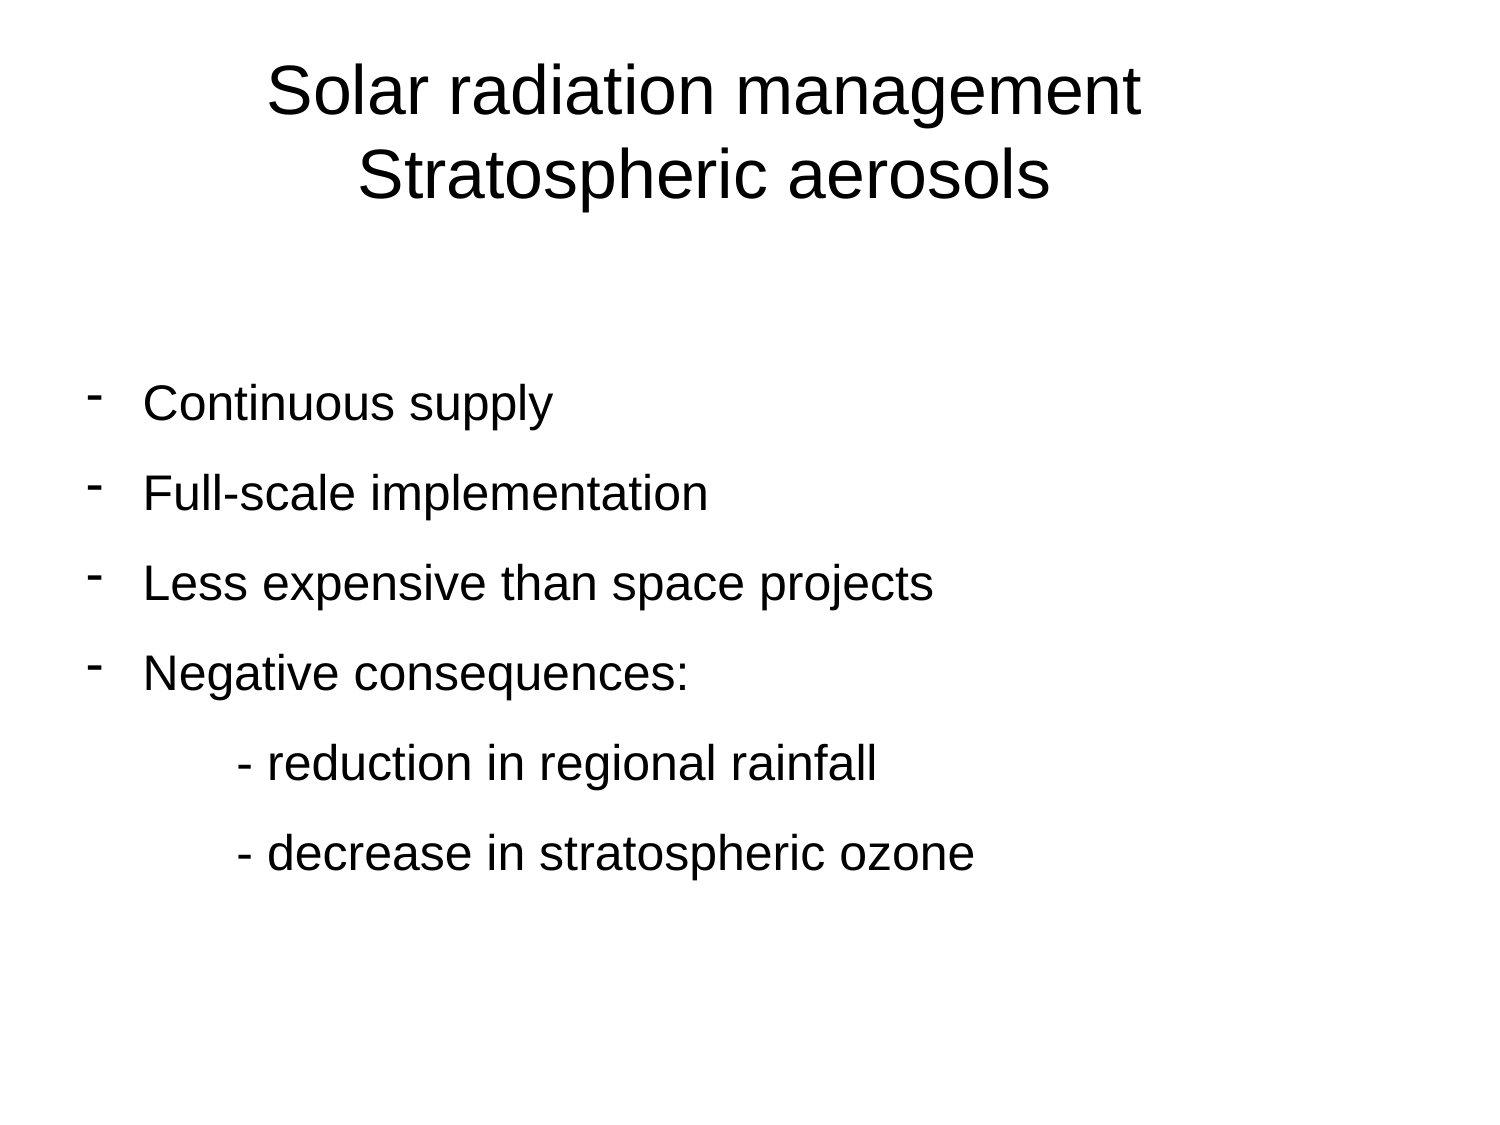

# Solar radiation management Stratospheric aerosols
Continuous supply
Full-scale implementation
Less expensive than space projects
Negative consequences:
	- reduction in regional rainfall
	- decrease in stratospheric ozone